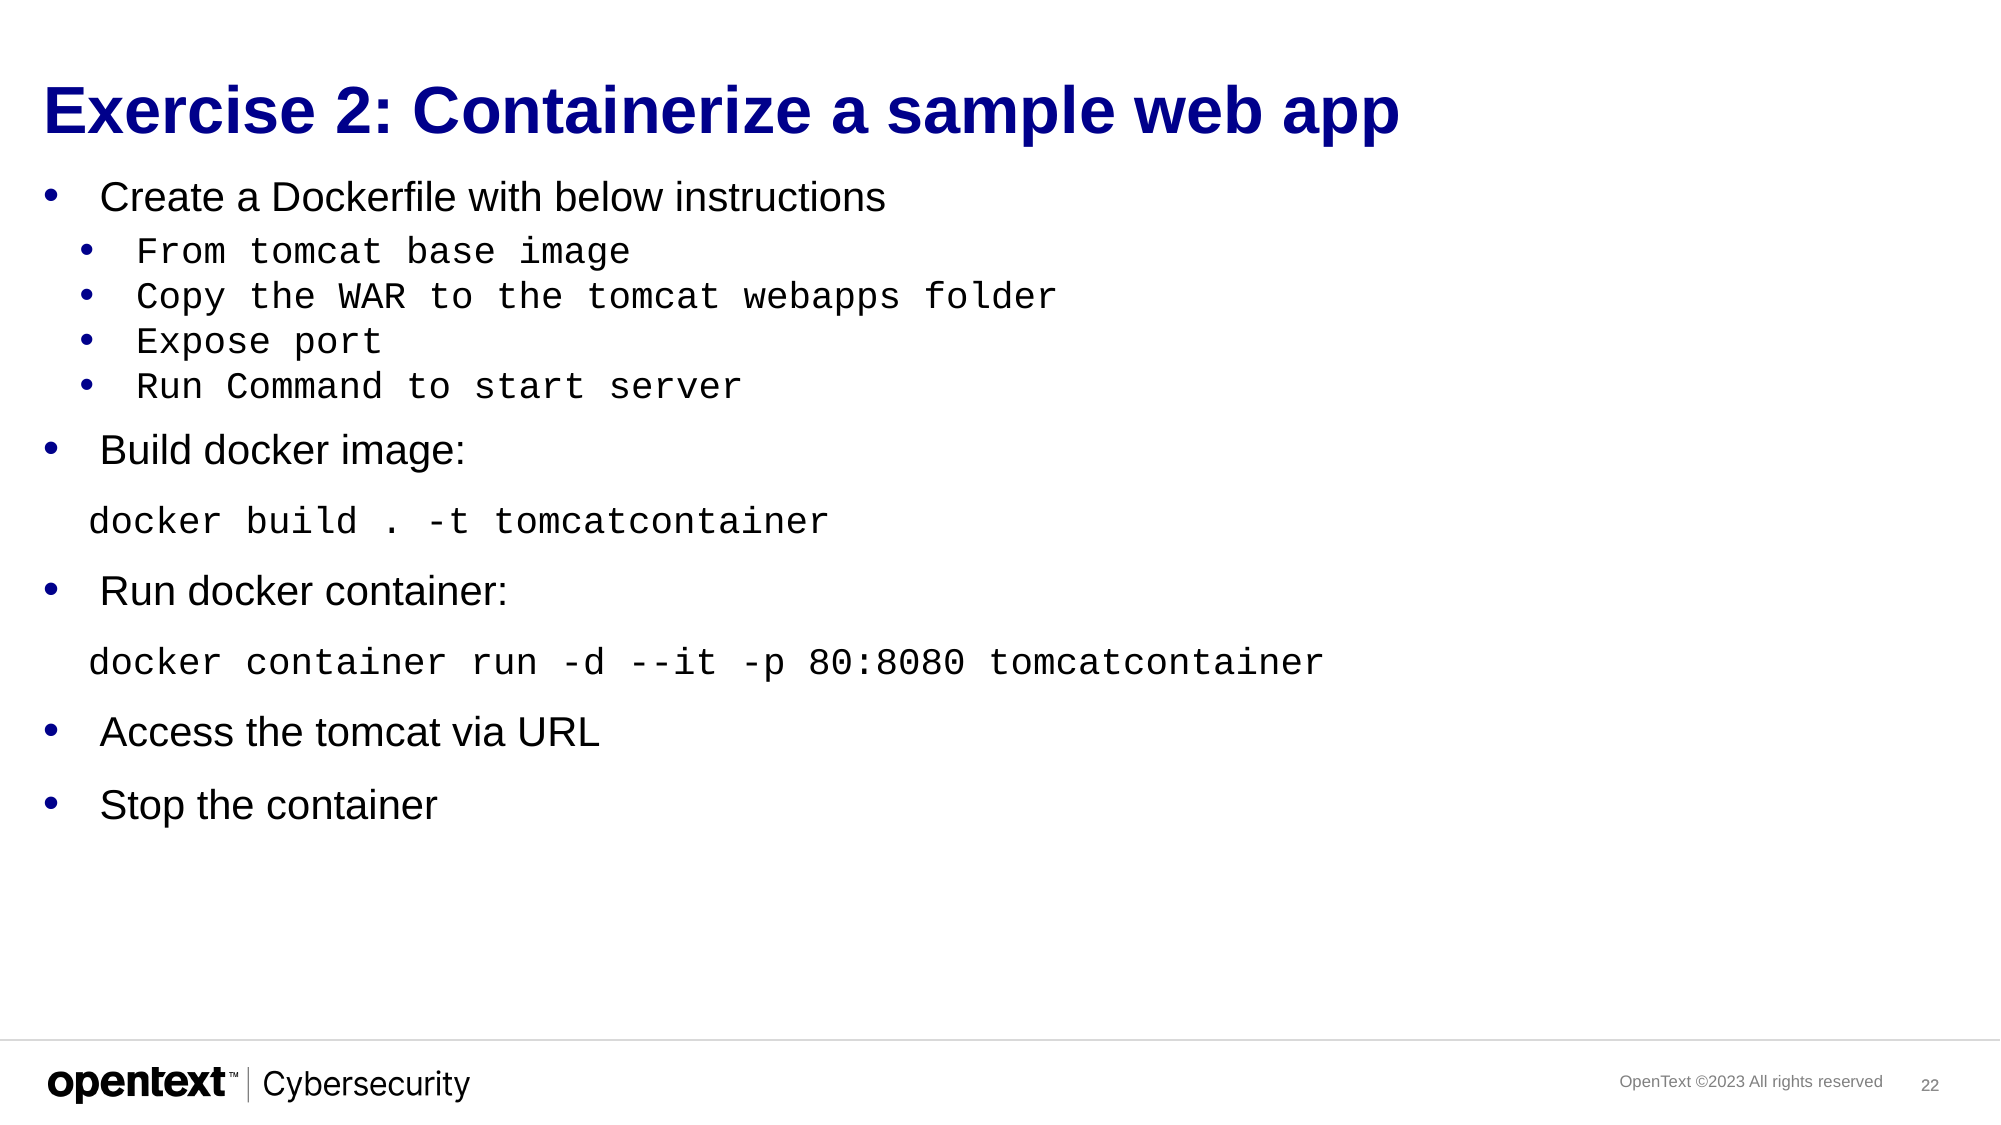

# Exercise 2: Containerize a sample web app
Create a Dockerfile with below instructions
From tomcat base image
Copy the WAR to the tomcat webapps folder
Expose port
Run Command to start server
Build docker image:
  docker build . -t tomcatcontainer
Run docker container:
  docker container run -d --it -p 80:8080 tomcatcontainer
Access the tomcat via URL
Stop the container